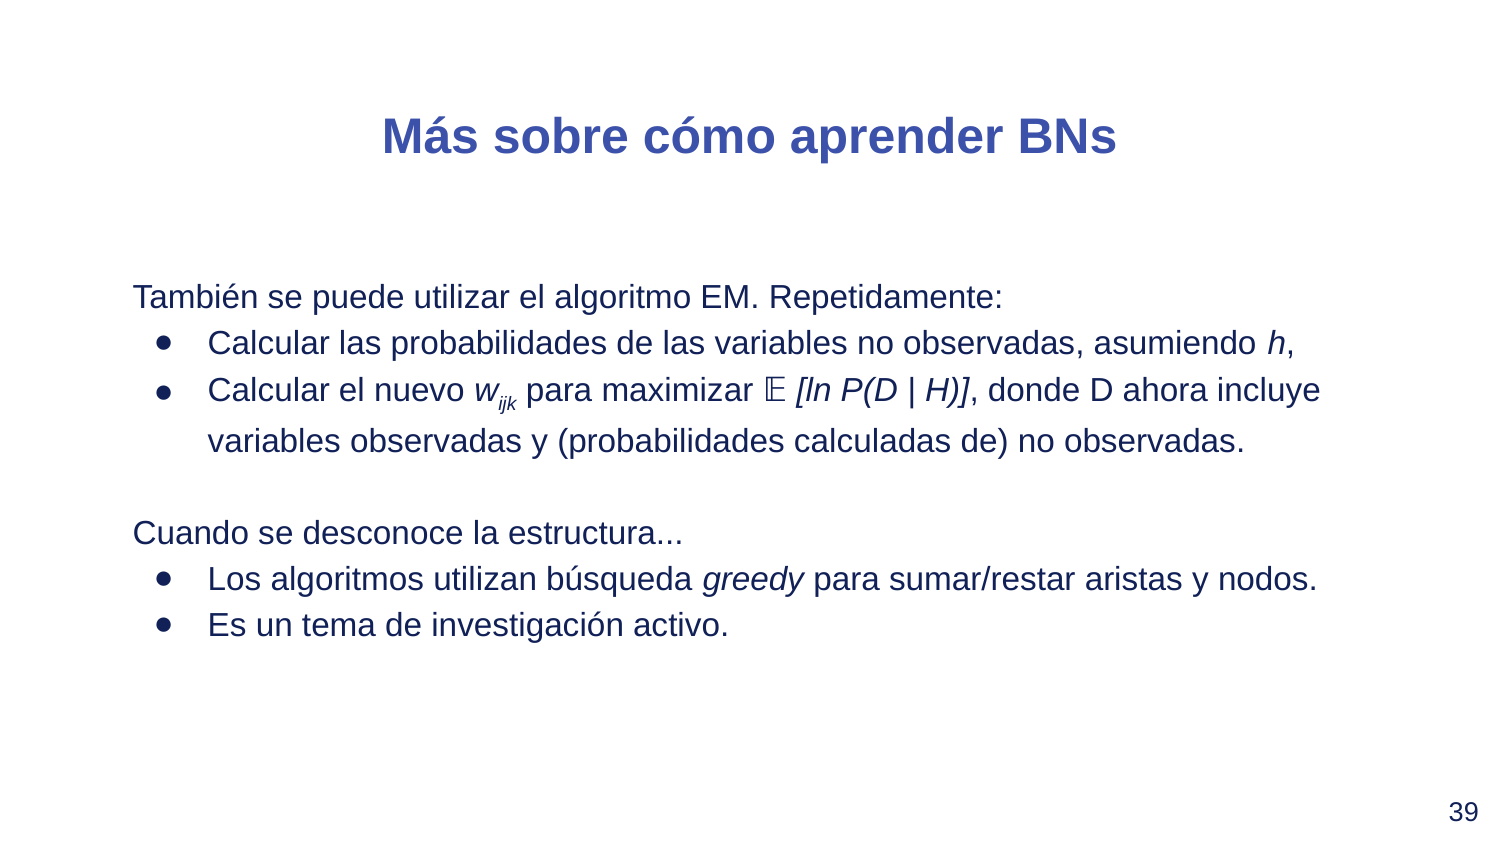

Más sobre cómo aprender BNs
También se puede utilizar el algoritmo EM. Repetidamente:
Calcular las probabilidades de las variables no observadas, asumiendo h,
Calcular el nuevo wijk para maximizar 𝔼 [ln P(D | H)], donde D ahora incluye variables observadas y (probabilidades calculadas de) no observadas.

Cuando se desconoce la estructura...
Los algoritmos utilizan búsqueda greedy para sumar/restar aristas y nodos.
Es un tema de investigación activo.
39